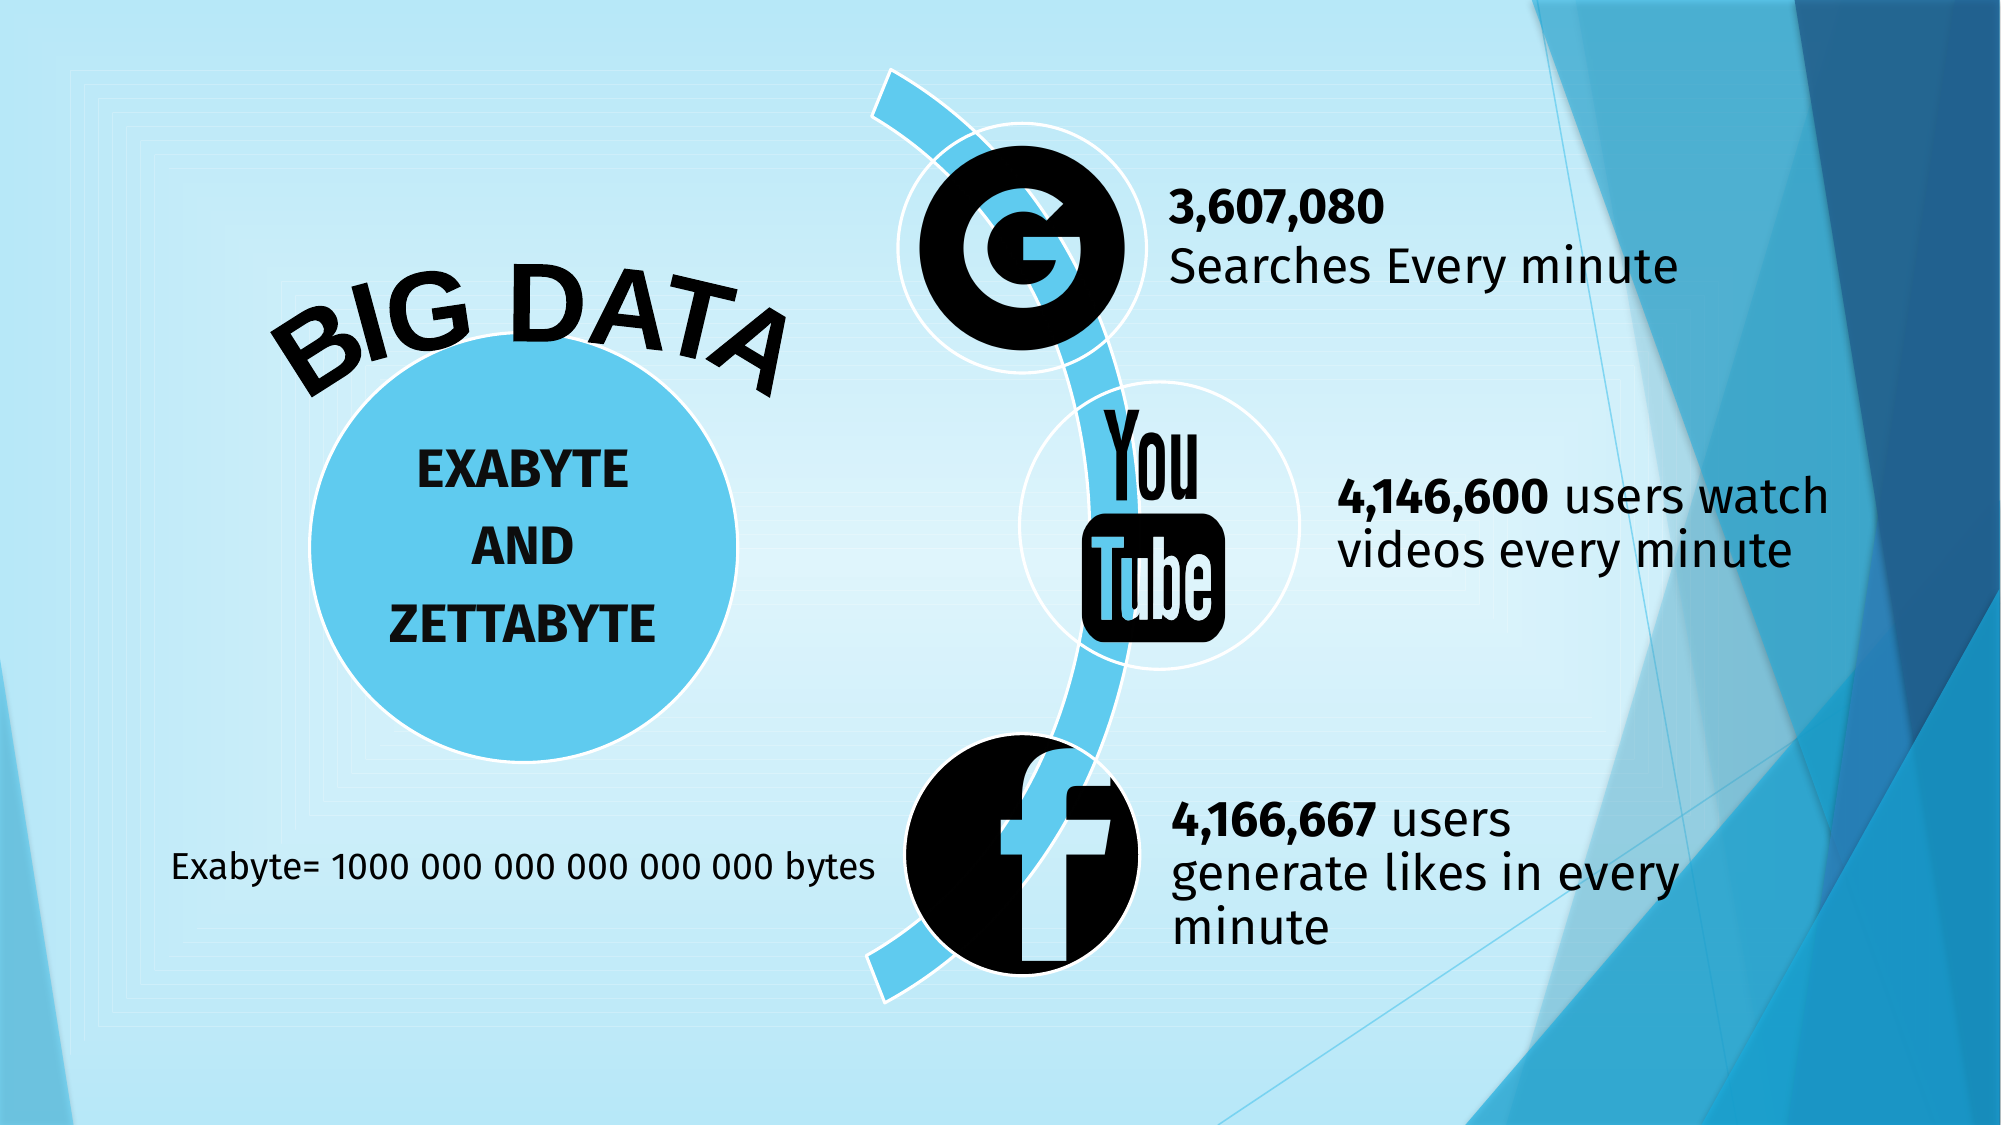

EXABYTE
AND
ZETTABYTE
3,607,080
Searches Every minute
4,146,600 users watch videos every minute
4,166,667 users generate likes in every minute
BIG DATA
Exabyte= 1000 000 000 000 000 000 bytes